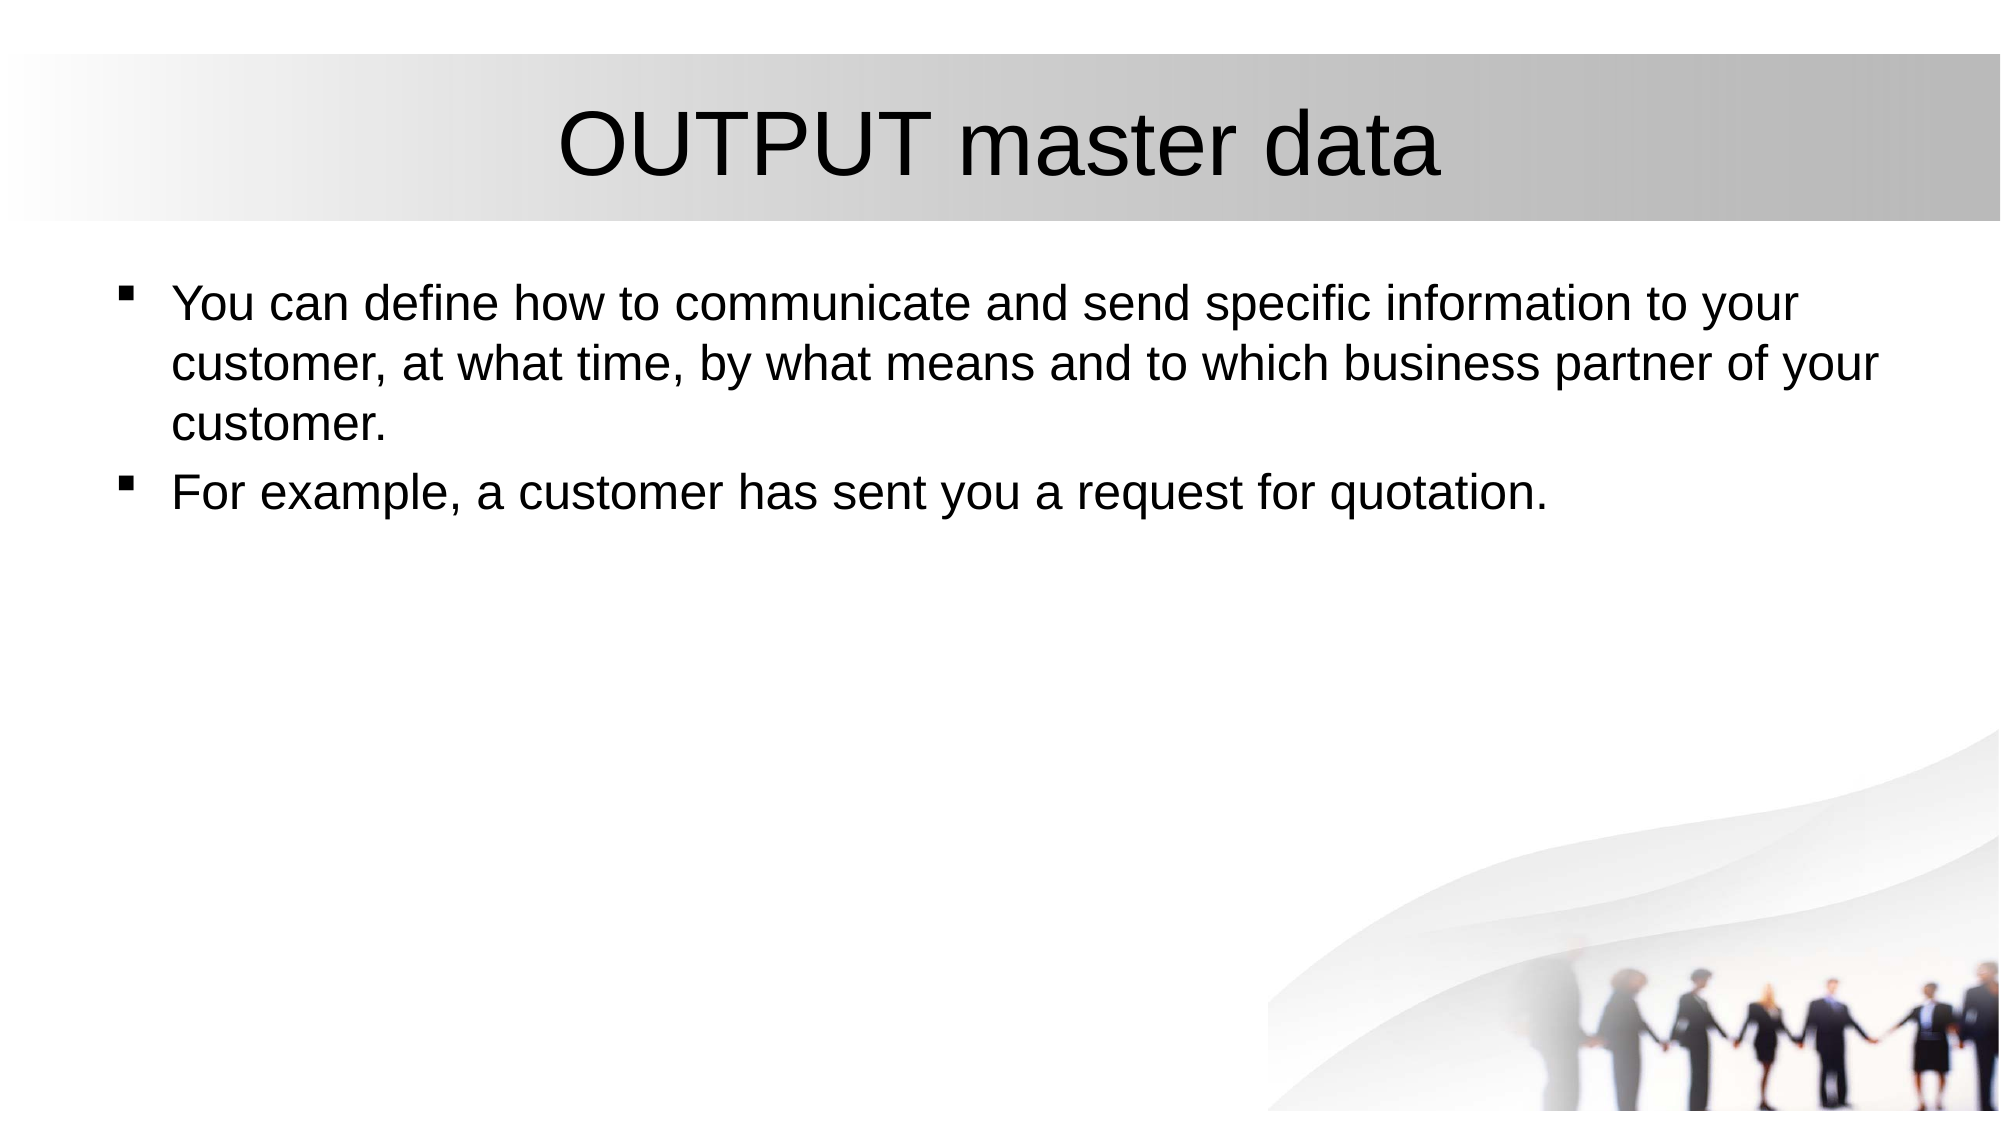

# OUTPUT master data
You can define how to communicate and send specific information to your customer, at what time, by what means and to which business partner of your customer.
For example, a customer has sent you a request for quotation.